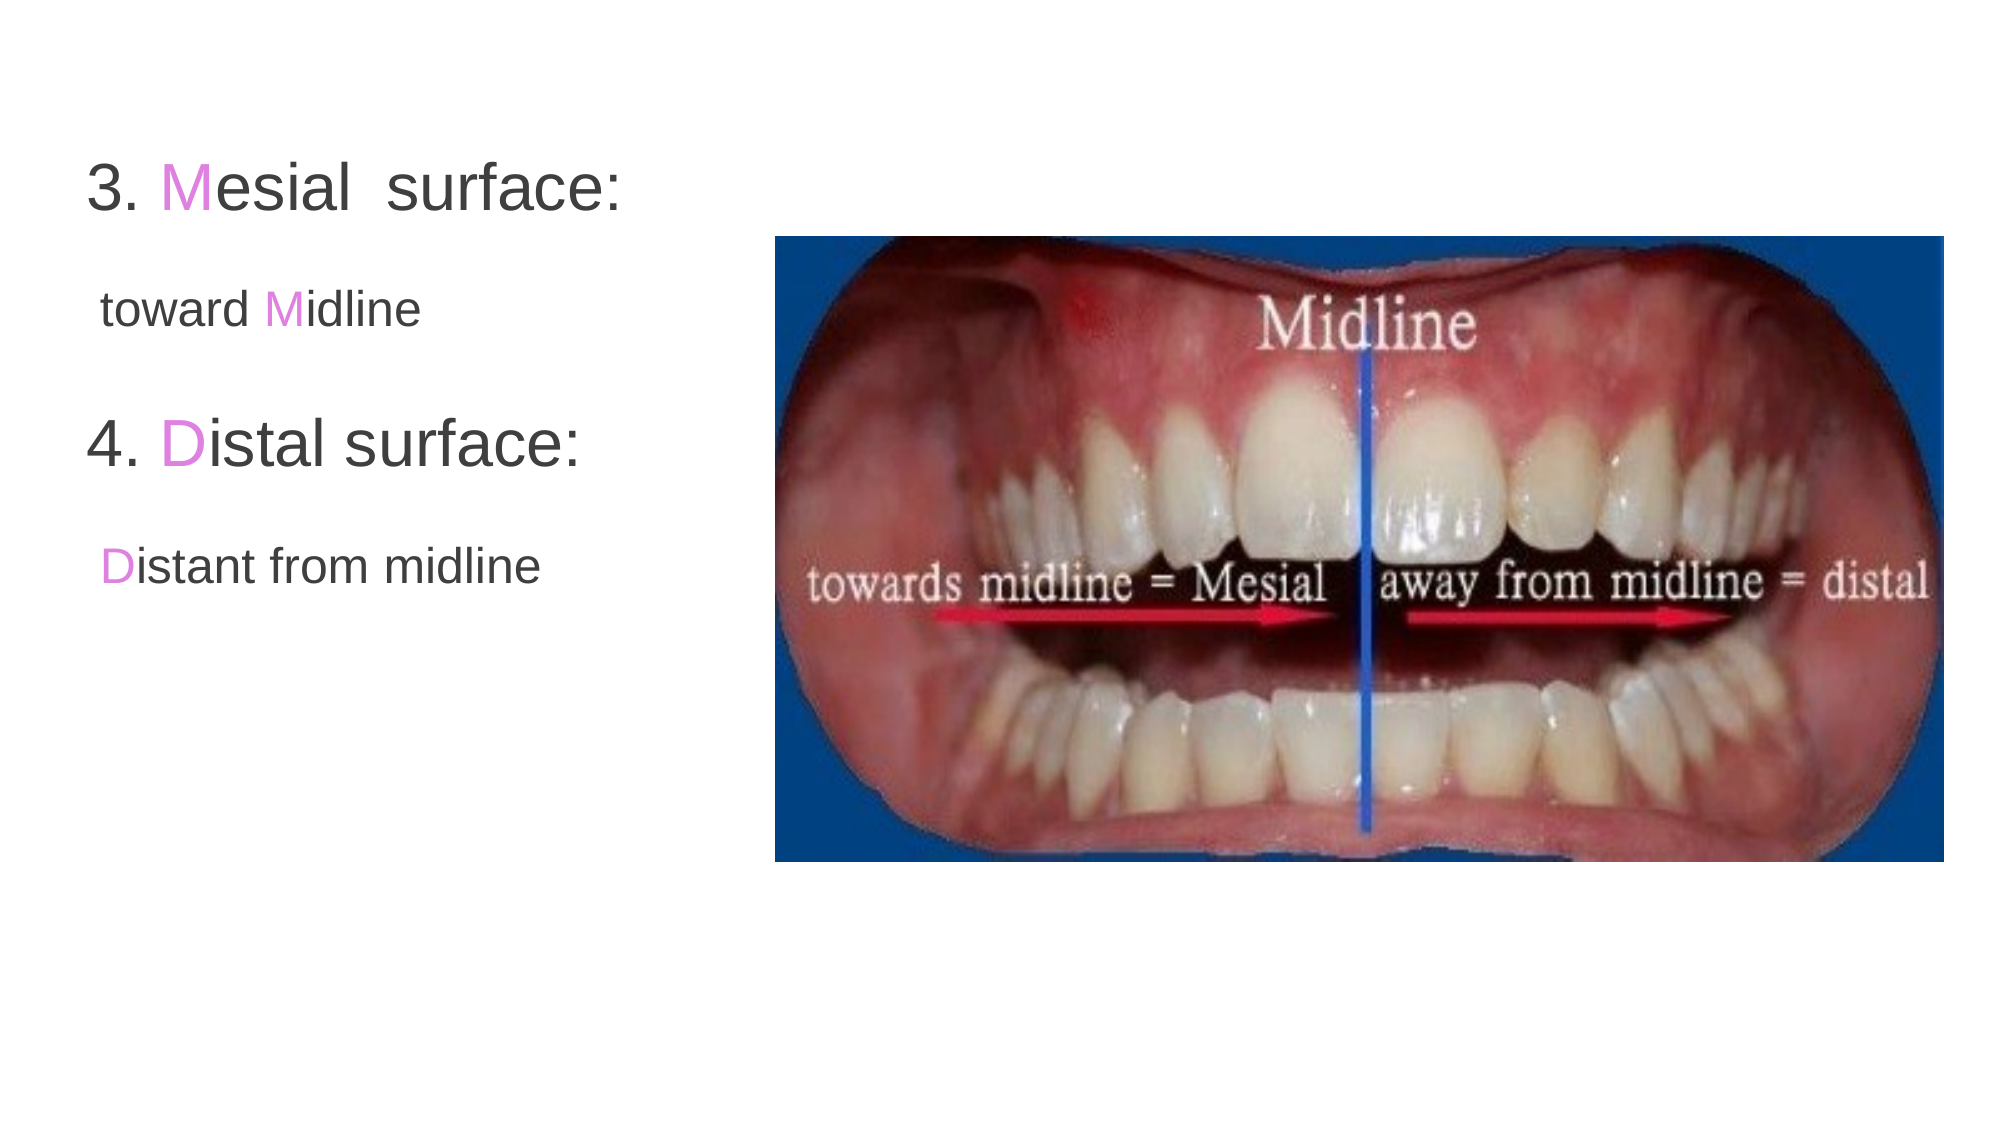

# 3. Mesial	surface:

toward Midline

4. Distal surface:
Distant from midline